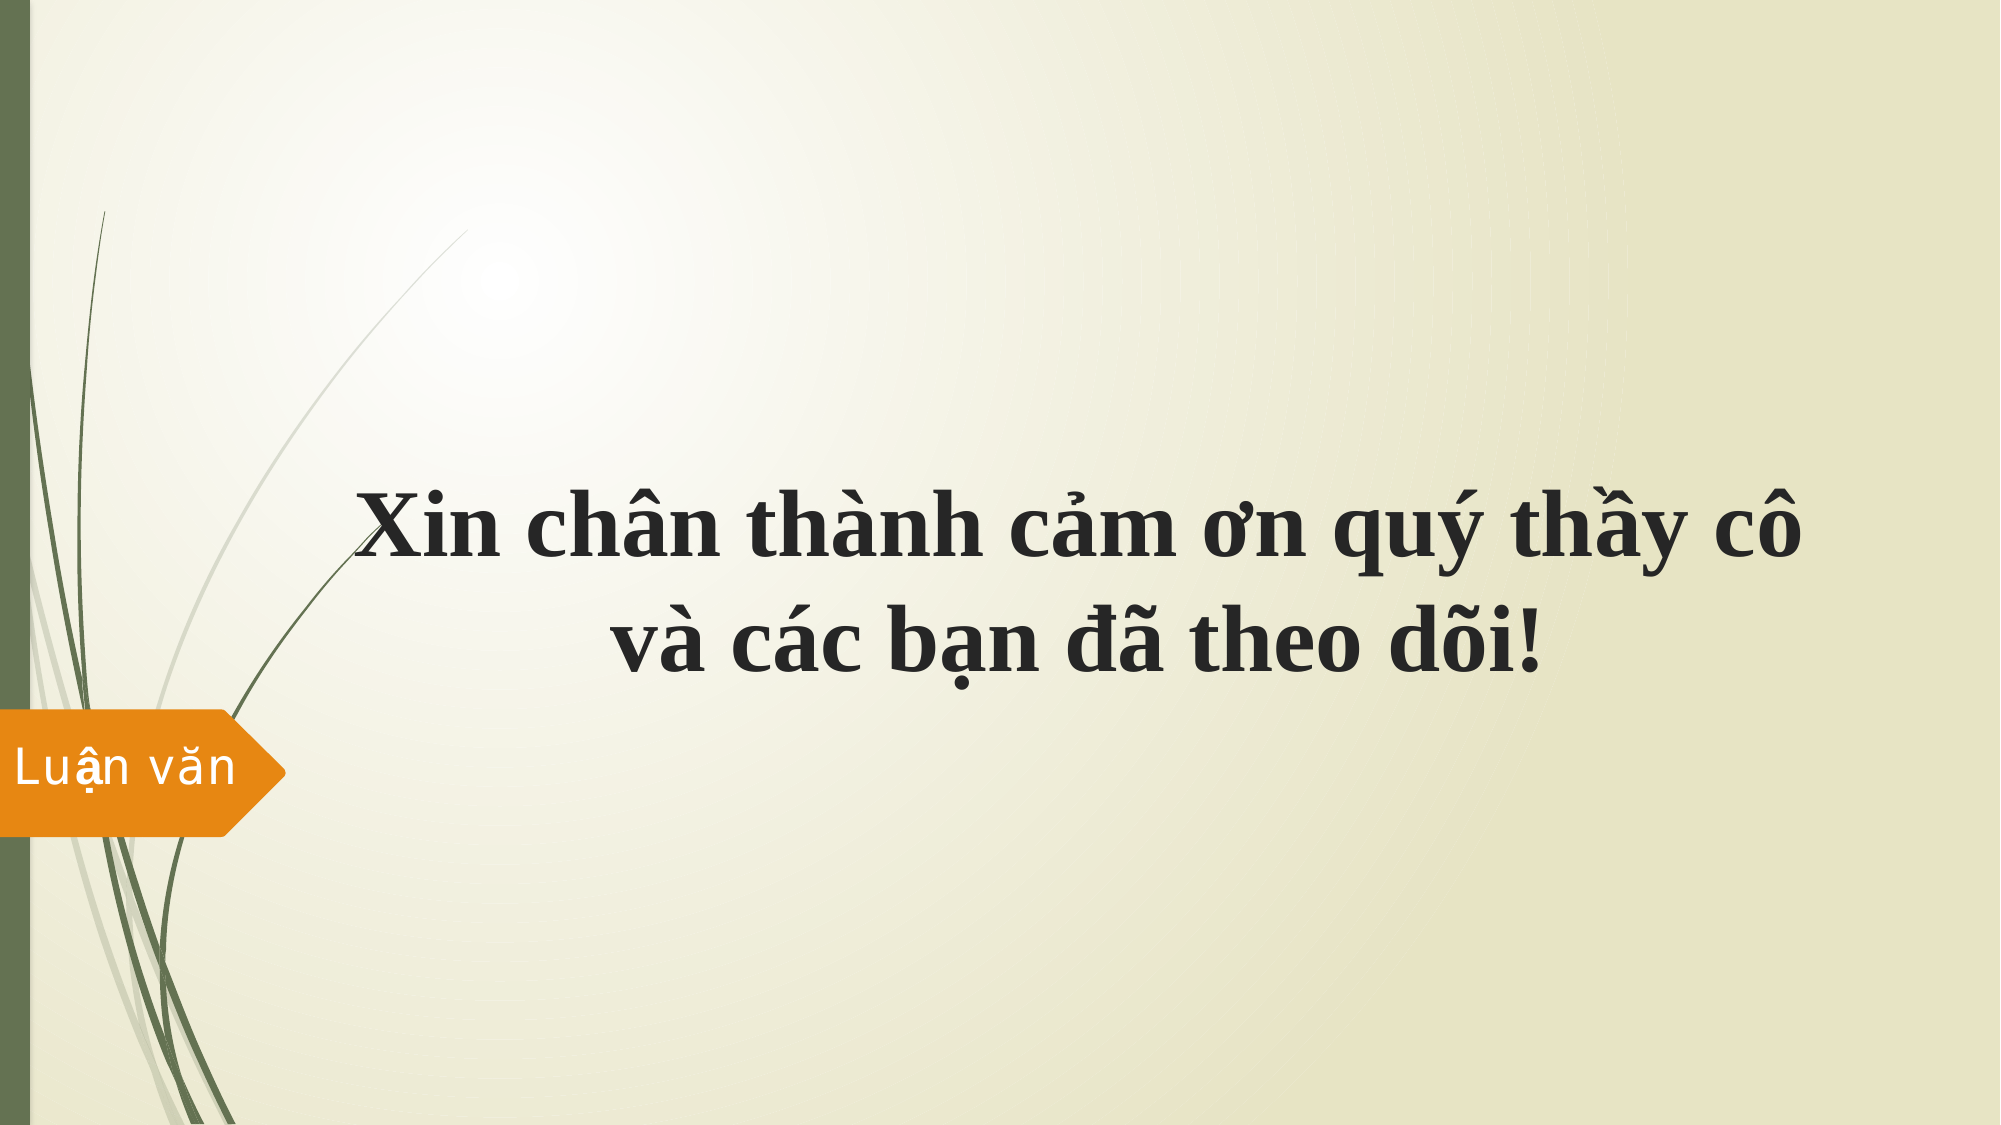

# Xin chân thành cảm ơn quý thầy cô và các bạn đã theo dõi!
Luận văn